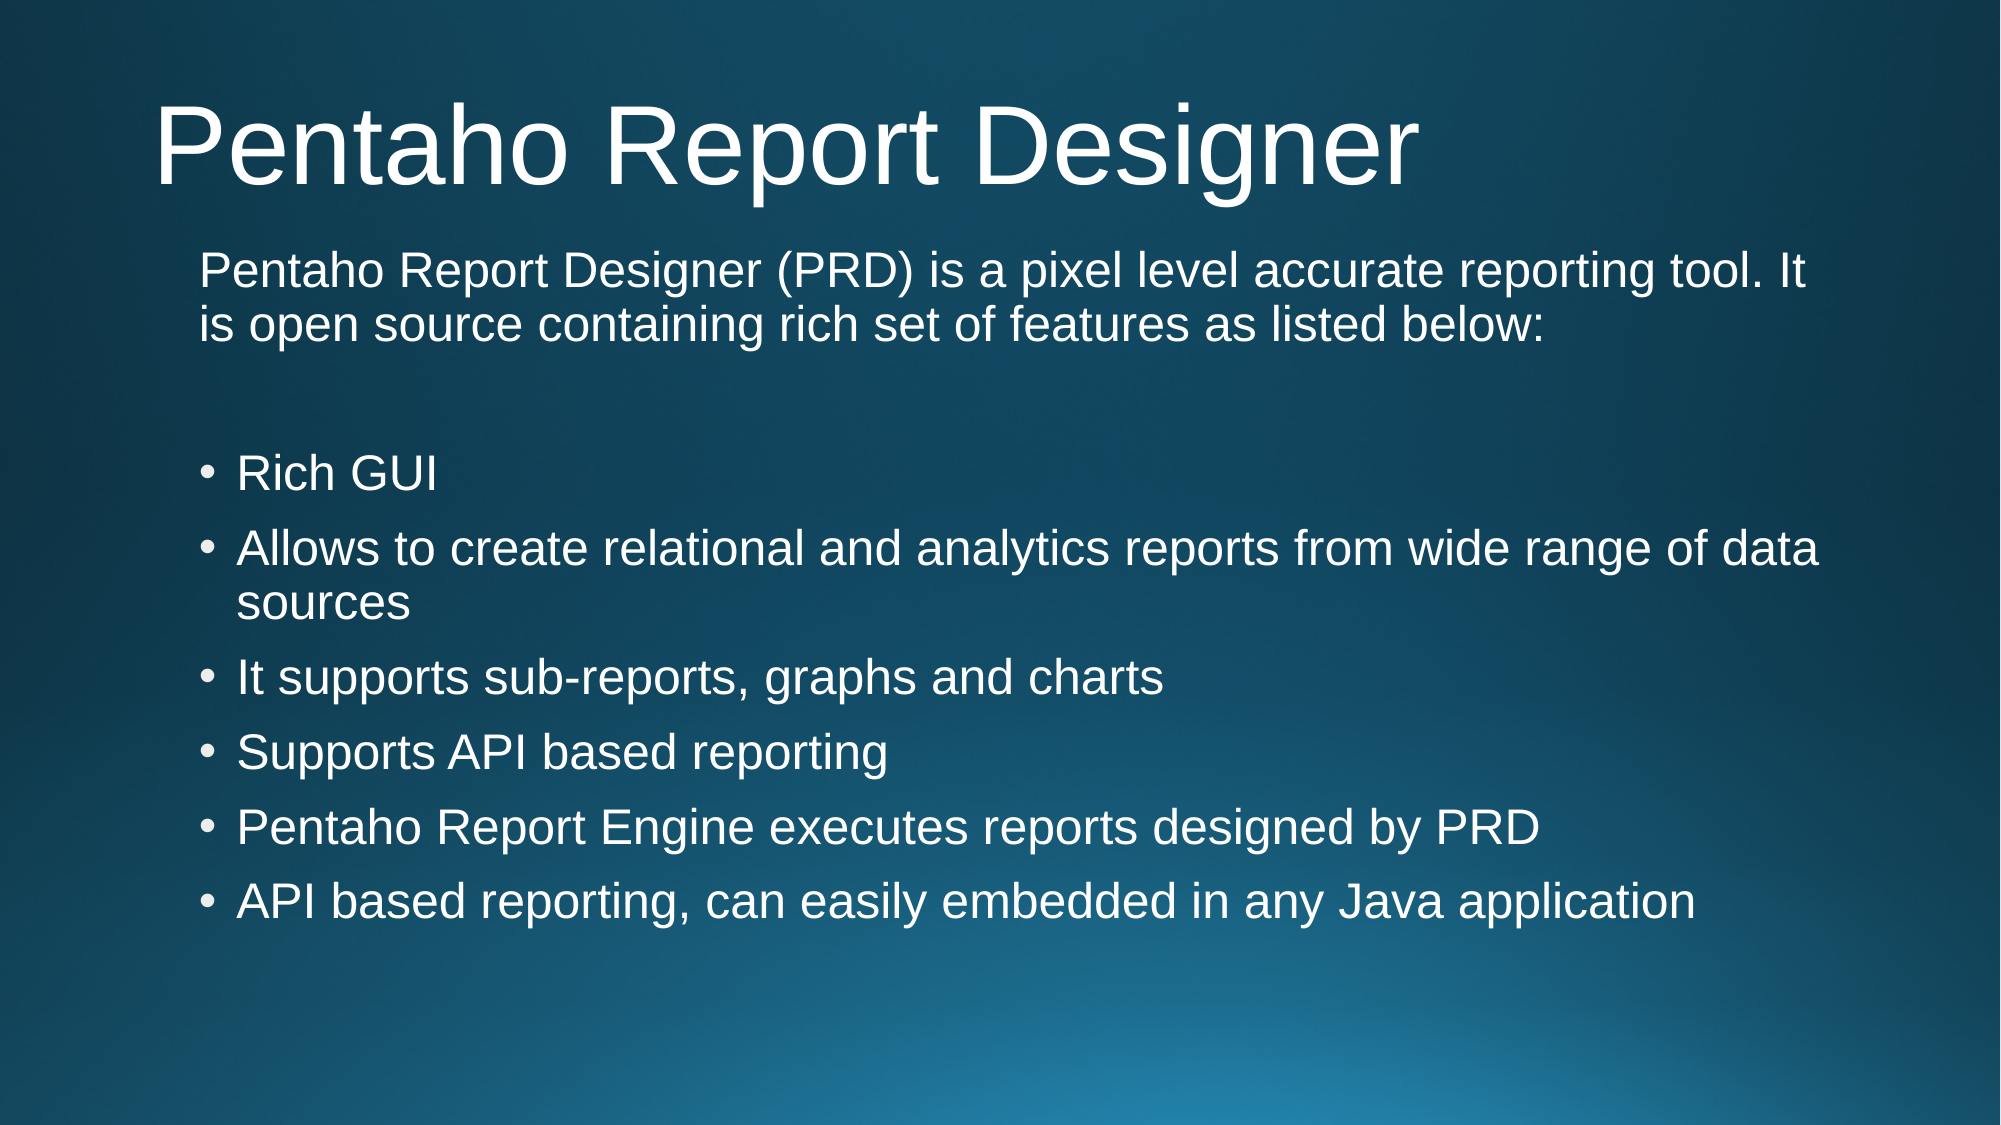

# Pentaho Report Designer
Pentaho Report Designer (PRD) is a pixel level accurate reporting tool. It is open source containing rich set of features as listed below:

Rich GUI
Allows to create relational and analytics reports from wide range of data sources
It supports sub-reports, graphs and charts
Supports API based reporting
Pentaho Report Engine executes reports designed by PRD
API based reporting, can easily embedded in any Java application